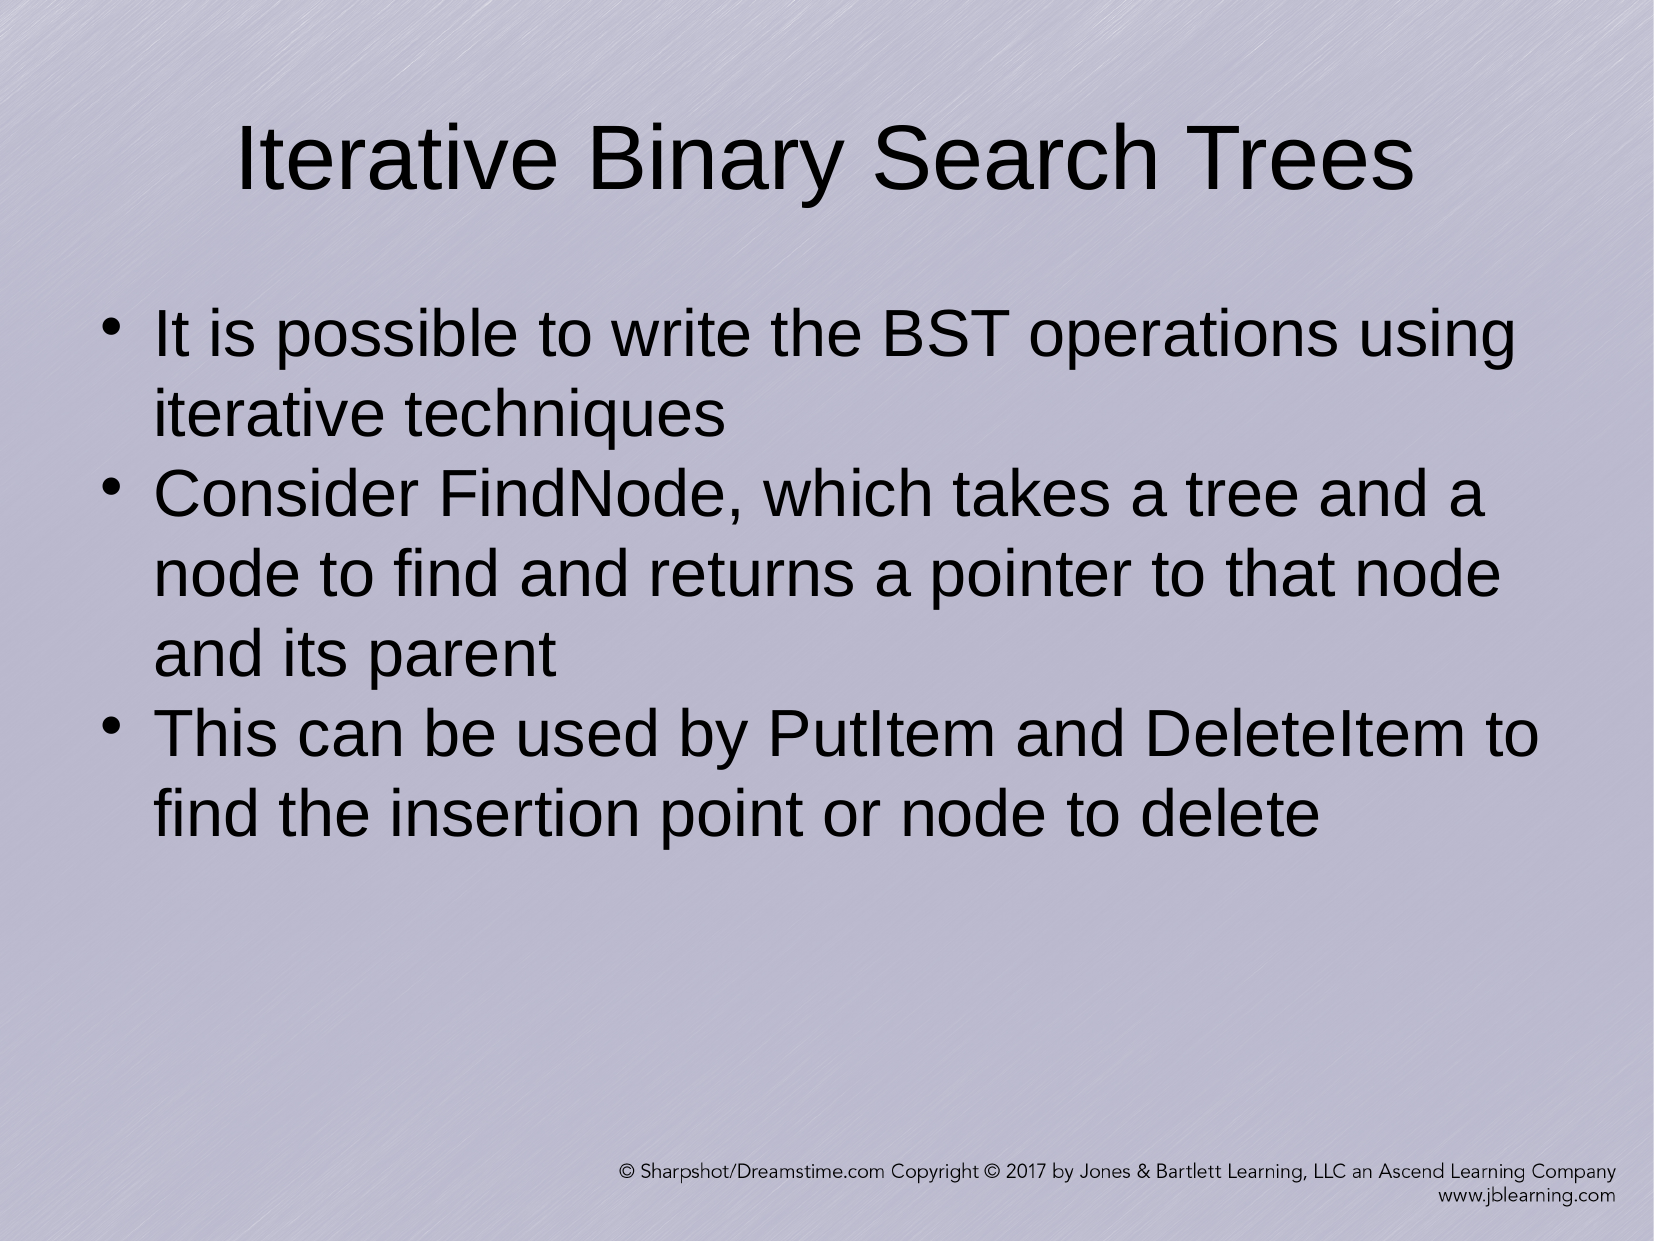

Iterative Binary Search Trees
It is possible to write the BST operations using iterative techniques
Consider FindNode, which takes a tree and a node to find and returns a pointer to that node and its parent
This can be used by PutItem and DeleteItem to find the insertion point or node to delete